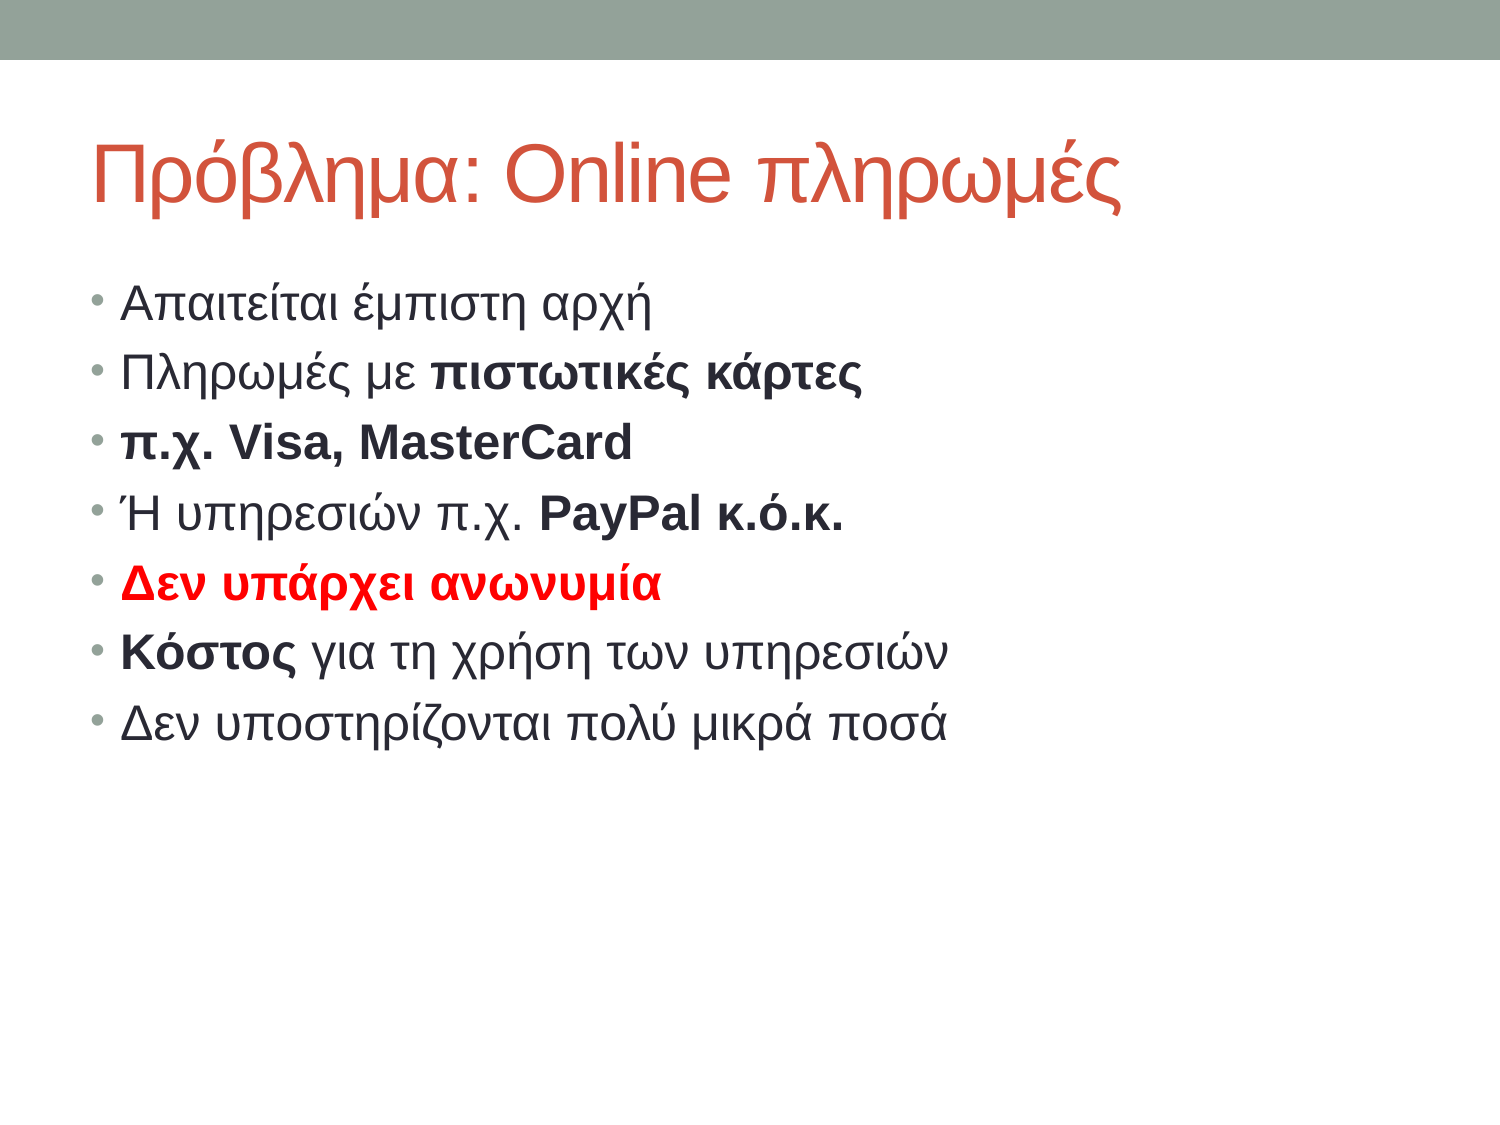

# Πρόβλημα: Online πληρωμές
Απαιτείται έμπιστη αρχή
Πληρωμές με πιστωτικές κάρτες
π.χ. Visa, MasterCard
Ή υπηρεσιών π.χ. PayPal κ.ό.κ.
Δεν υπάρχει ανωνυμία
Κόστος για τη χρήση των υπηρεσιών
Δεν υποστηρίζονται πολύ μικρά ποσά